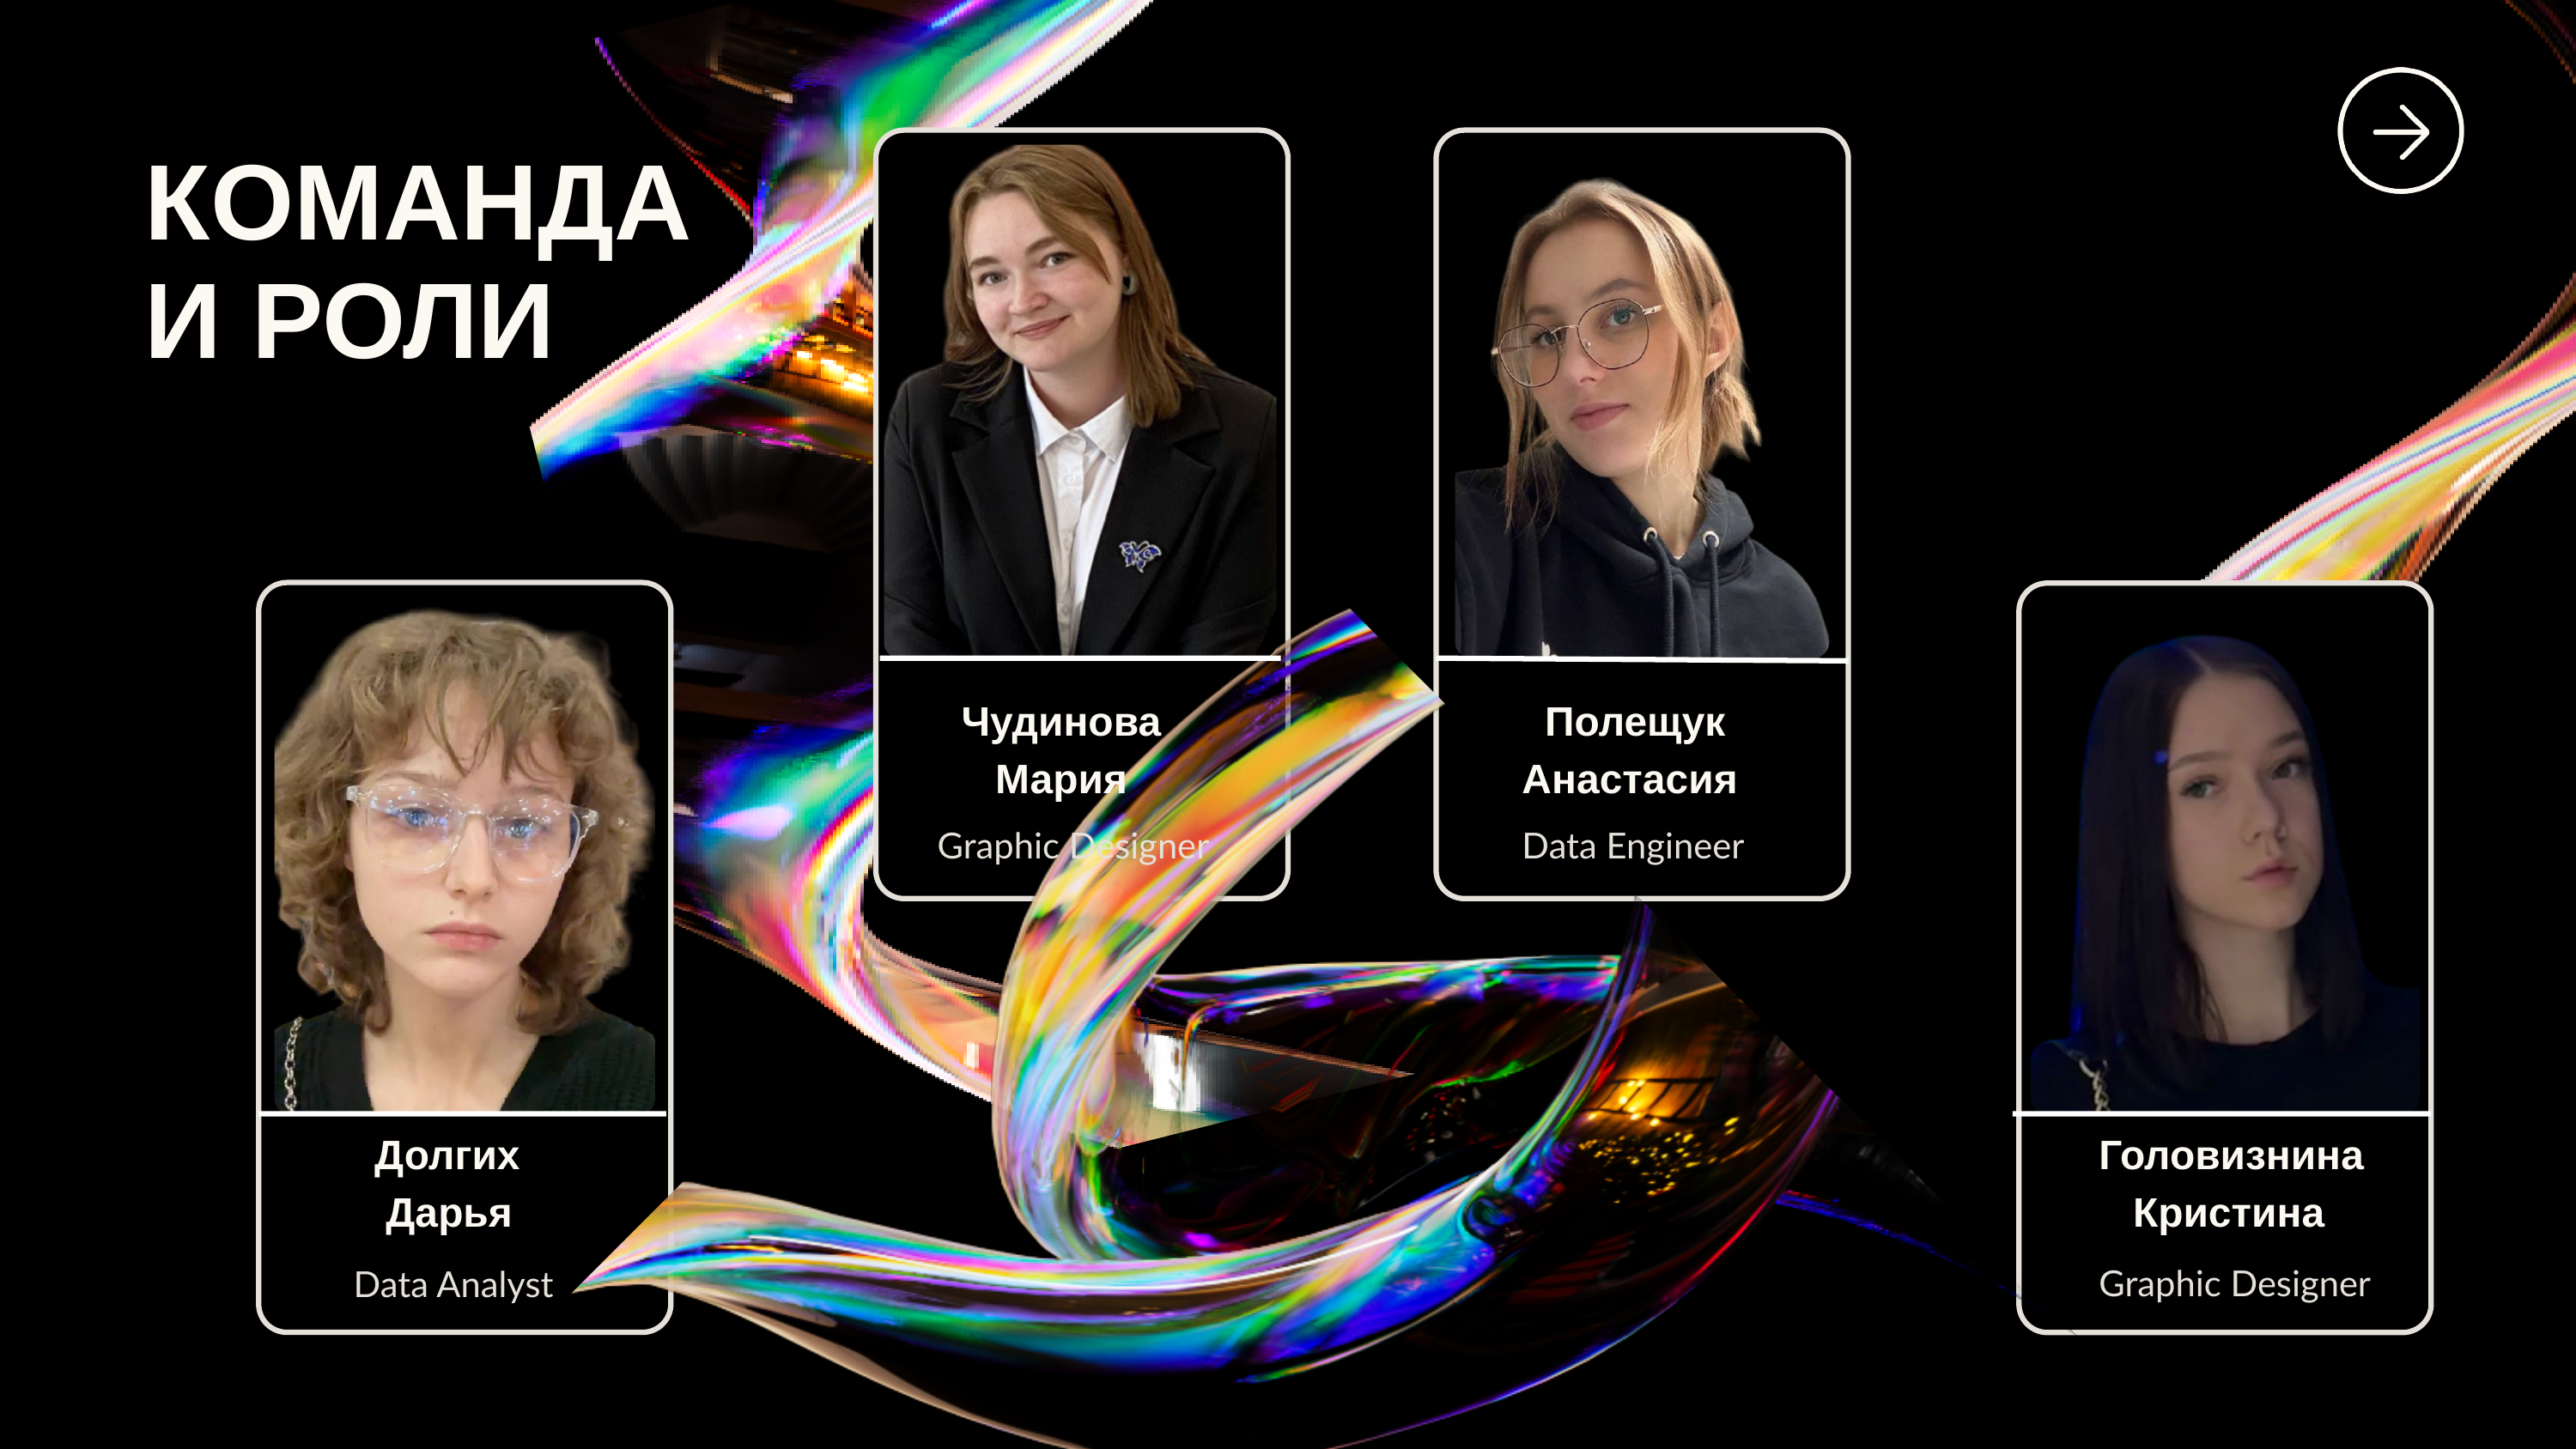

КОМАНДА И РОЛИ

Чудинова
   Мария
  Полещук
Анастасия
Graphic Designer
Data Engineer

Долгих
 Дарья
Головизнина
   Кристина
Graphic Designer
Data Analyst